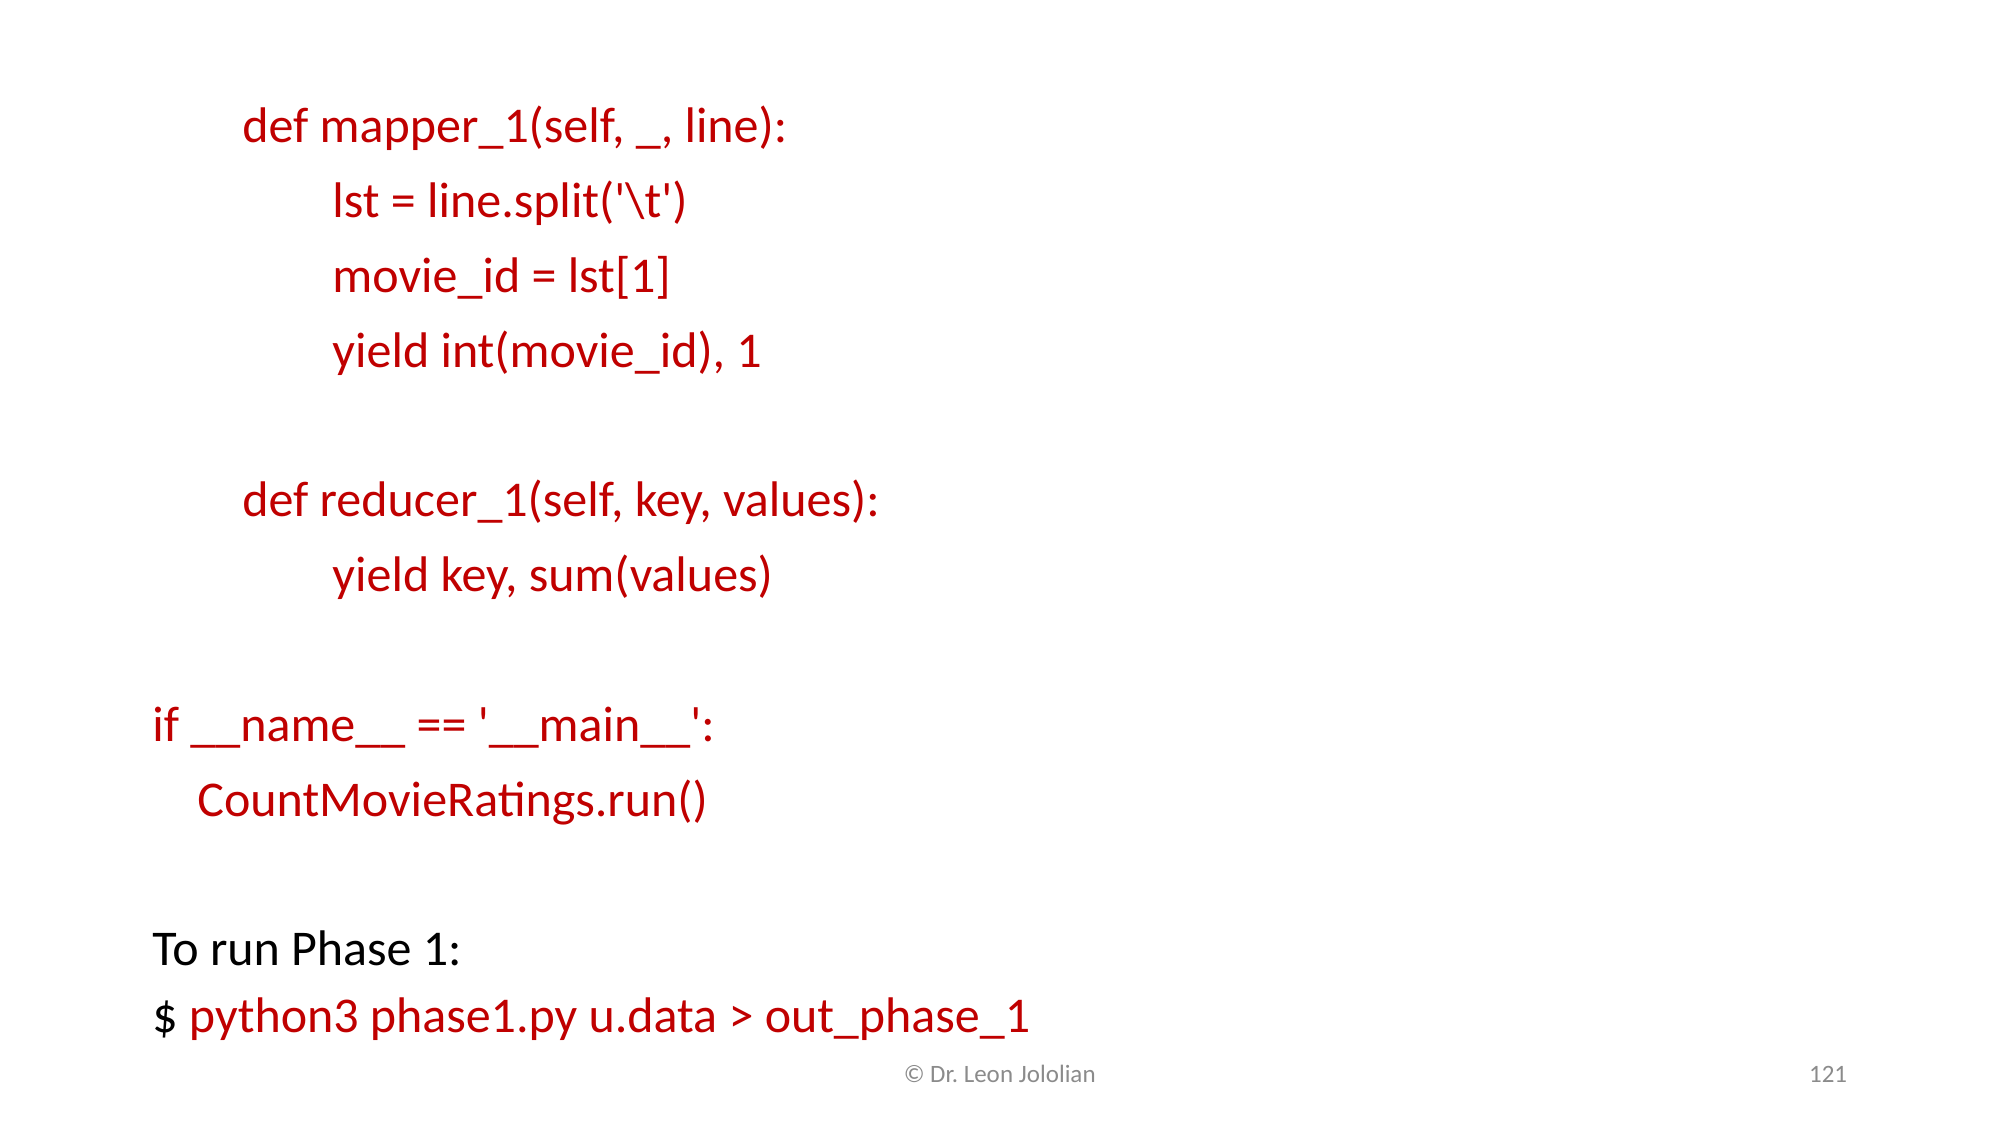

def mapper_1(self, _, line):
                lst = line.split('\t')
                movie_id = lst[1]
                yield int(movie_id), 1

        def reducer_1(self, key, values):
                yield key, sum(values)

if __name__ == '__main__':
    CountMovieRatings.run()

To run Phase 1:
$ python3 phase1.py u.data > out_phase_1
© Dr. Leon Jololian
121